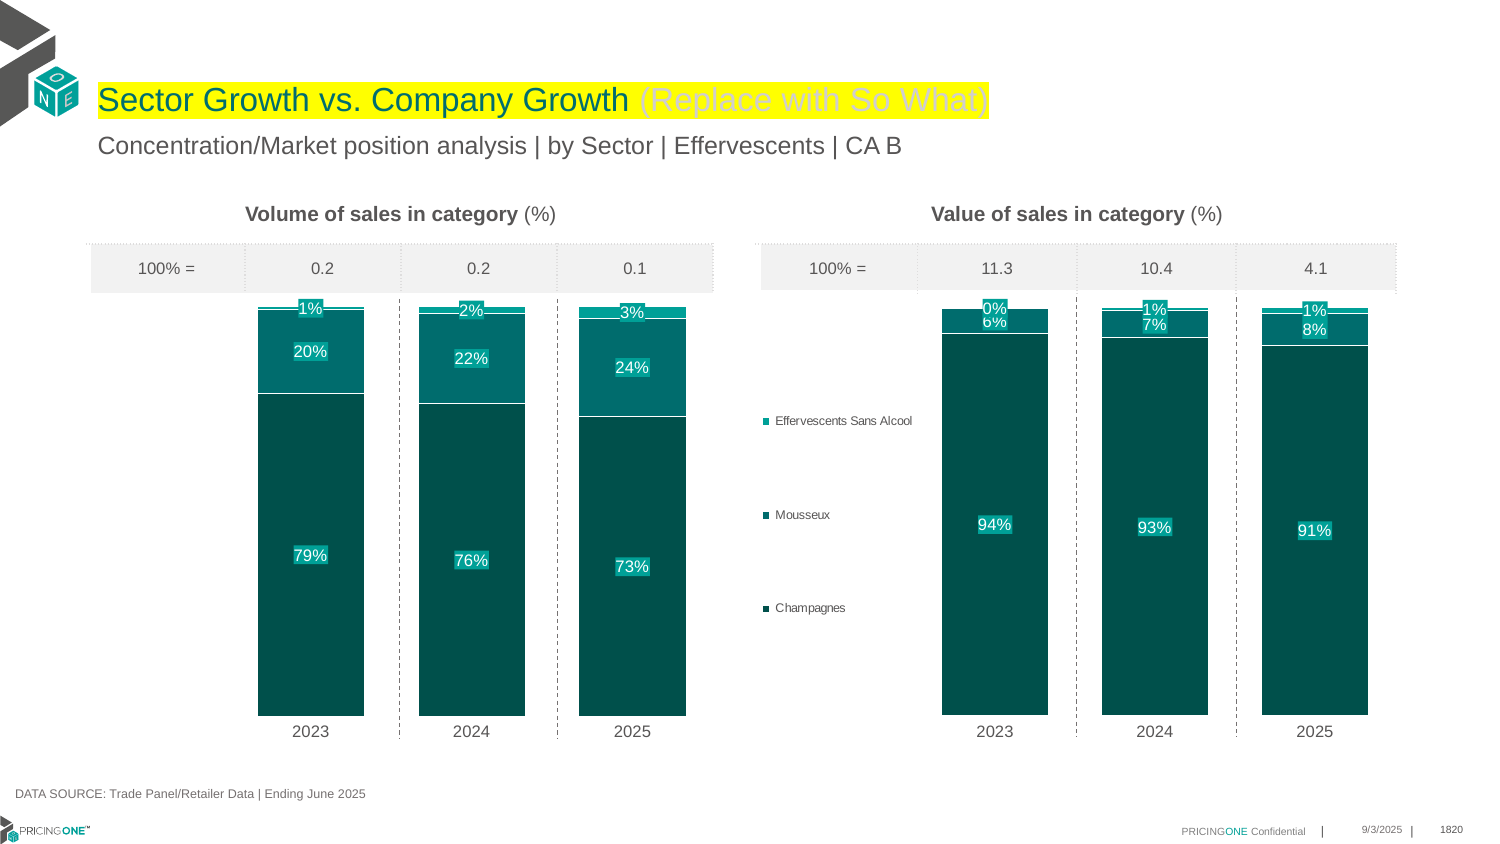

# Sector Growth vs. Company Growth (Replace with So What)
Concentration/Market position analysis | by Sector | Effervescents | CA B
| Volume of sales in category (%) |  |  |  |
| --- | --- | --- | --- |
| 100% = | 0.2 | 0.2 | 0.1 |
| Value of sales in category (%) |  |  |  |
| --- | --- | --- | --- |
| 100% = | 11.3 | 10.4 | 4.1 |

### Chart

| Category | Champagnes | Mousseux | Effervescents Sans Alcool |
|---|---|---|---|
| 2023 | 0.7888671948178462 | 0.20392241756137364 | 0.0072103876207802375 |
| 2024 | 0.7632843110944125 | 0.22057323815146798 | 0.016142450754119478 |
| 2025 | 0.7312780219292405 | 0.24048919074887912 | 0.02823278732188041 |

### Chart

| Category | Champagnes | Mousseux | Effervescents Sans Alcool |
|---|---|---|---|
| 2023 | 0.93679271605988 | 0.06072497692758716 | 0.0024823070125328263 |
| 2024 | 0.9259200141403635 | 0.066941066222688 | 0.007138919636948477 |
| 2025 | 0.9076040821901962 | 0.07746882549043013 | 0.014927092319373668 |
DATA SOURCE: Trade Panel/Retailer Data | Ending June 2025

9/3/2025
1820